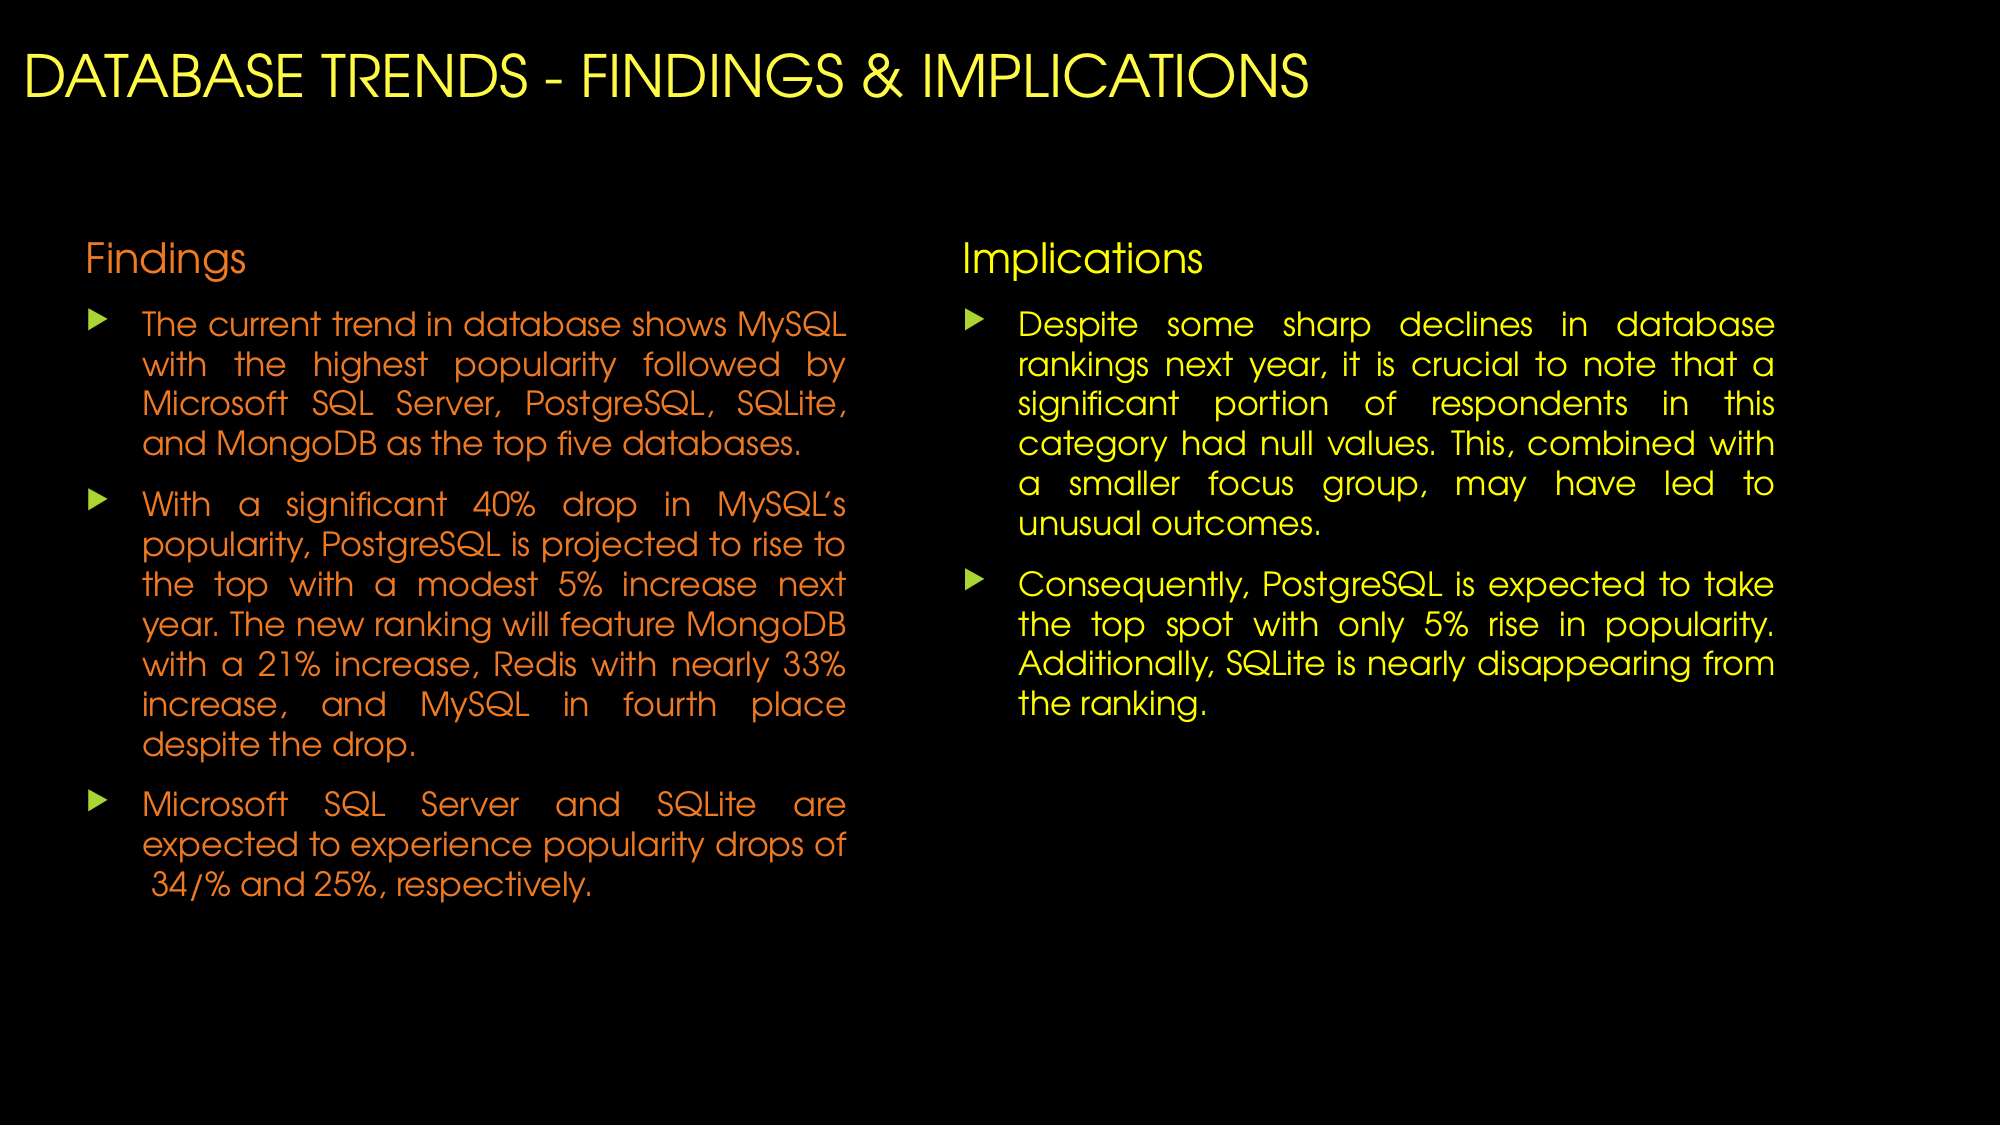

# DATABASE TRENDS - FINDINGS & IMPLICATIONS
Implications
Despite some sharp declines in database rankings next year, it is crucial to note that a significant portion of respondents in this category had null values. This, combined with a smaller focus group, may have led to unusual outcomes.
Consequently, PostgreSQL is expected to take the top spot with only 5% rise in popularity. Additionally, SQLite is nearly disappearing from the ranking.
Findings
The current trend in database shows MySQL with the highest popularity followed by Microsoft SQL Server, PostgreSQL, SQLite, and MongoDB as the top five databases.
With a significant 40% drop in MySQL’s popularity, PostgreSQL is projected to rise to the top with a modest 5% increase next year. The new ranking will feature MongoDB with a 21% increase, Redis with nearly 33% increase, and MySQL in fourth place despite the drop.
Microsoft SQL Server and SQLite are expected to experience popularity drops of  34/% and 25%, respectively.